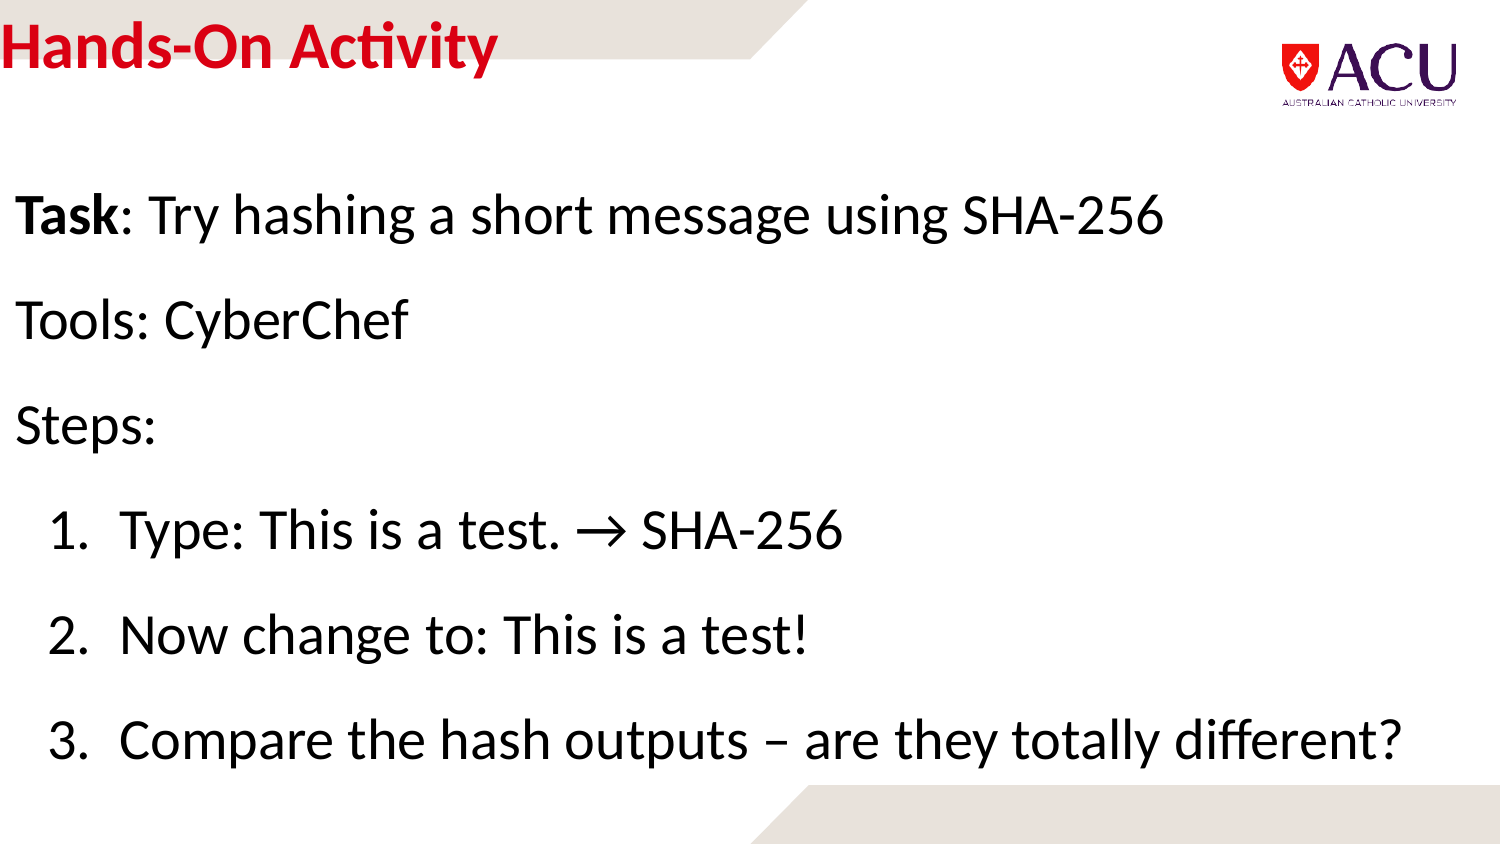

# Hands-On Activity
Task: Try hashing a short message using SHA-256
Tools: CyberChef
Steps:
Type: This is a test. → SHA-256
Now change to: This is a test!
Compare the hash outputs – are they totally different?